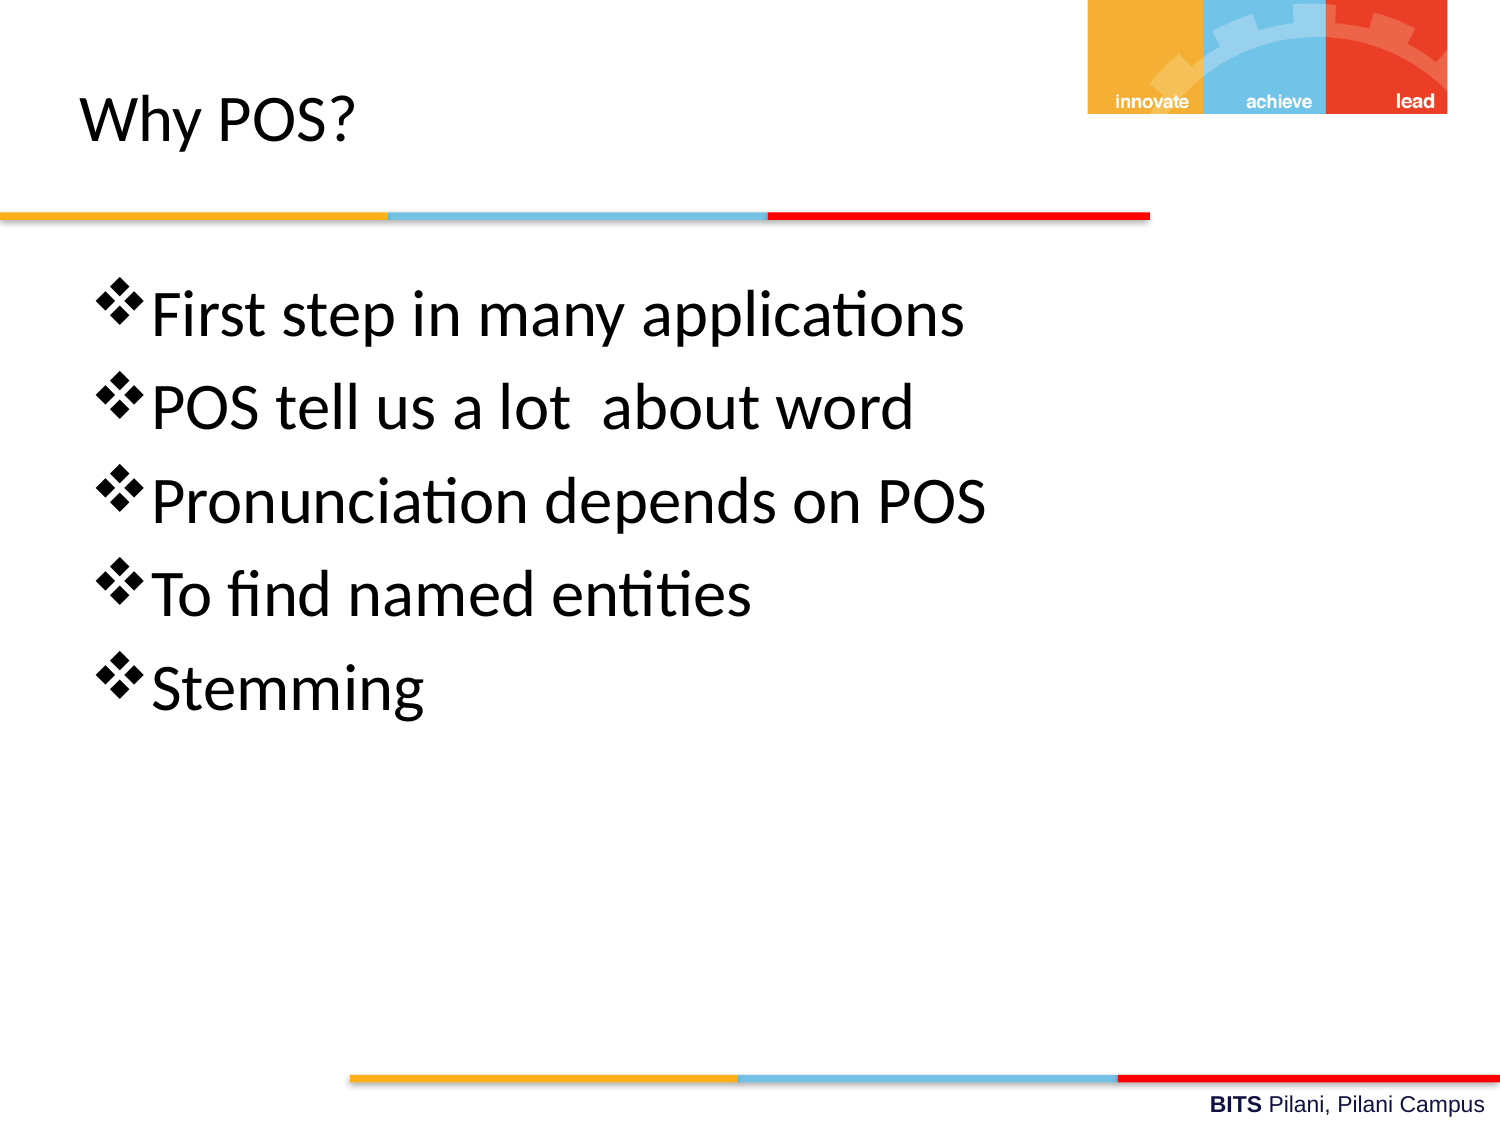

# Why POS?
First step in many applications
POS tell us a lot  about word
Pronunciation depends on POS
To find named entities
Stemming